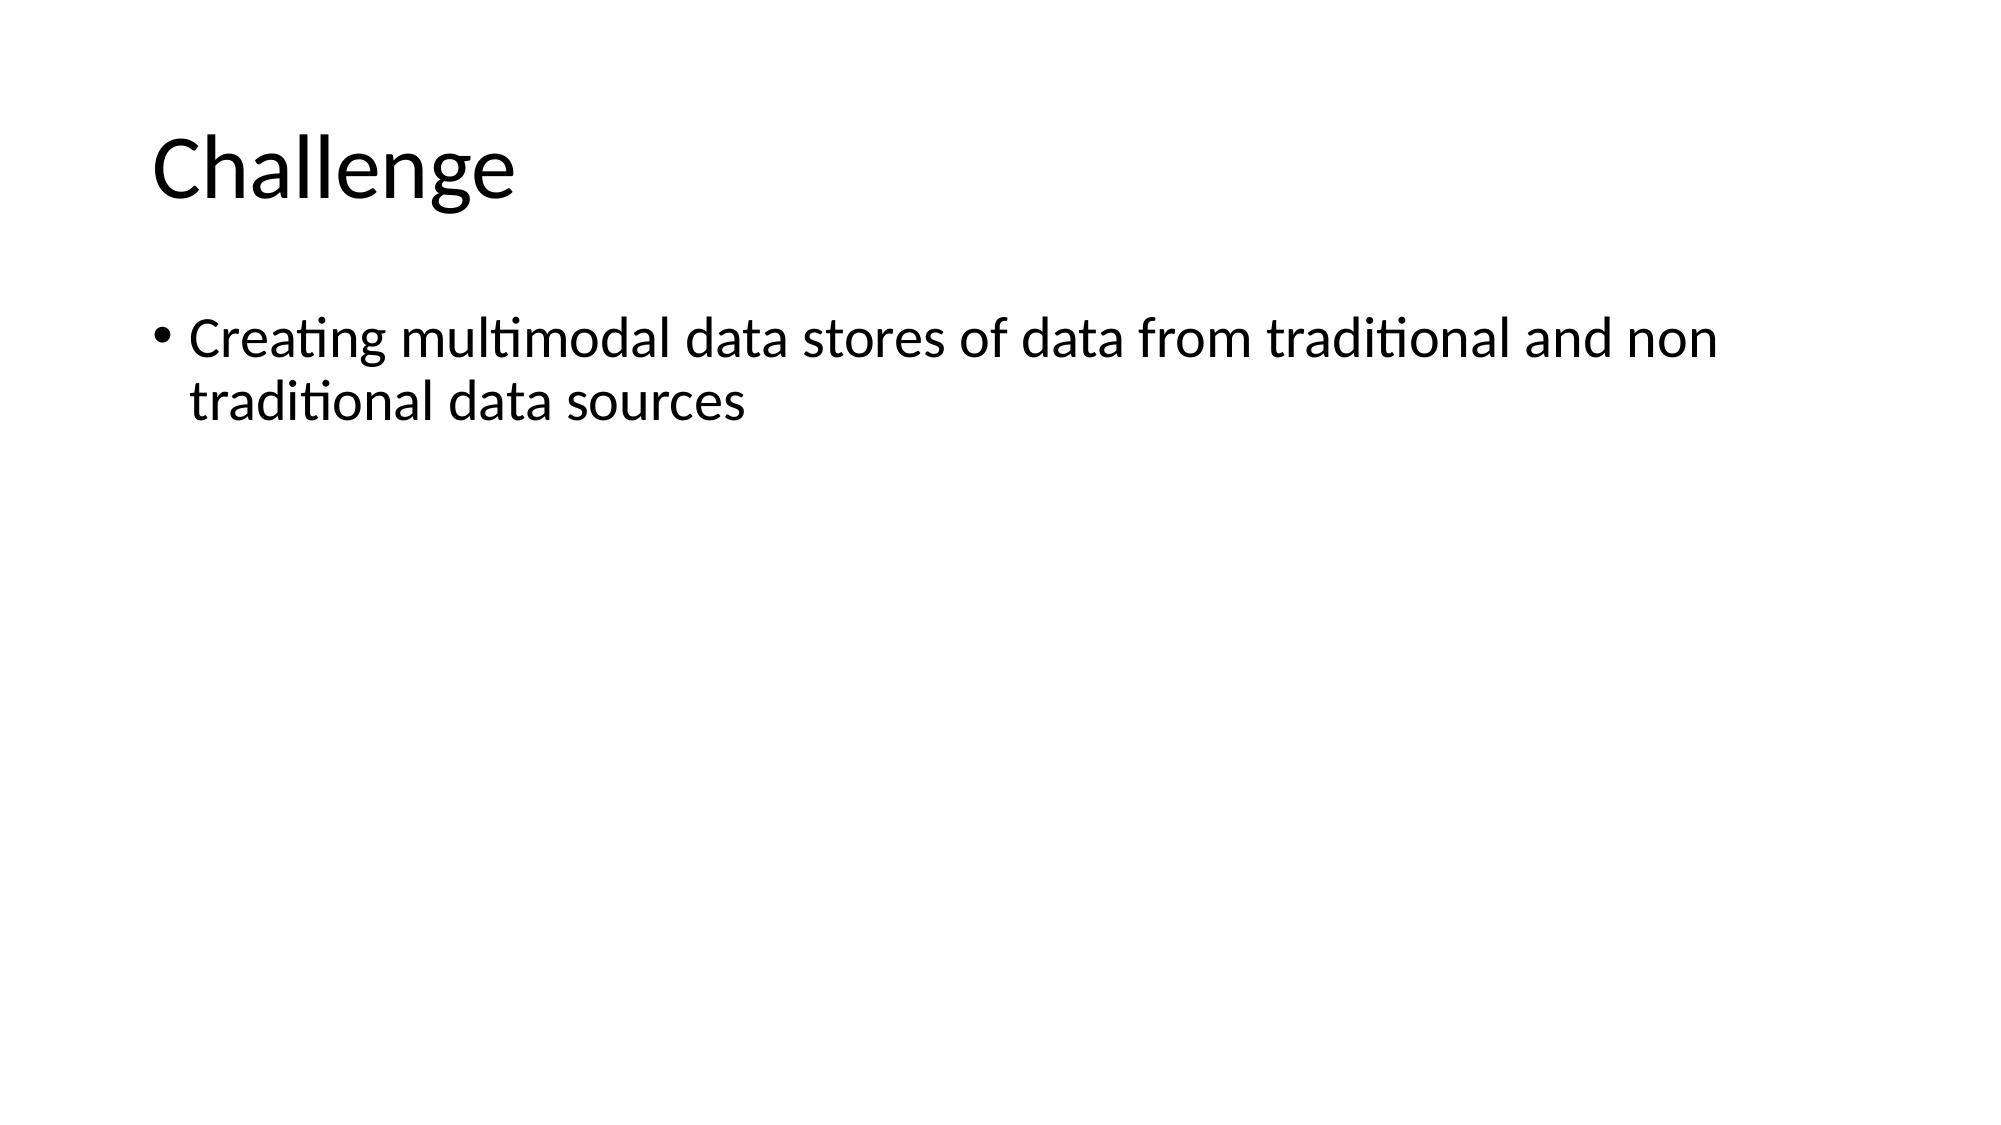

# Challenge
Creating multimodal data stores of data from traditional and non traditional data sources